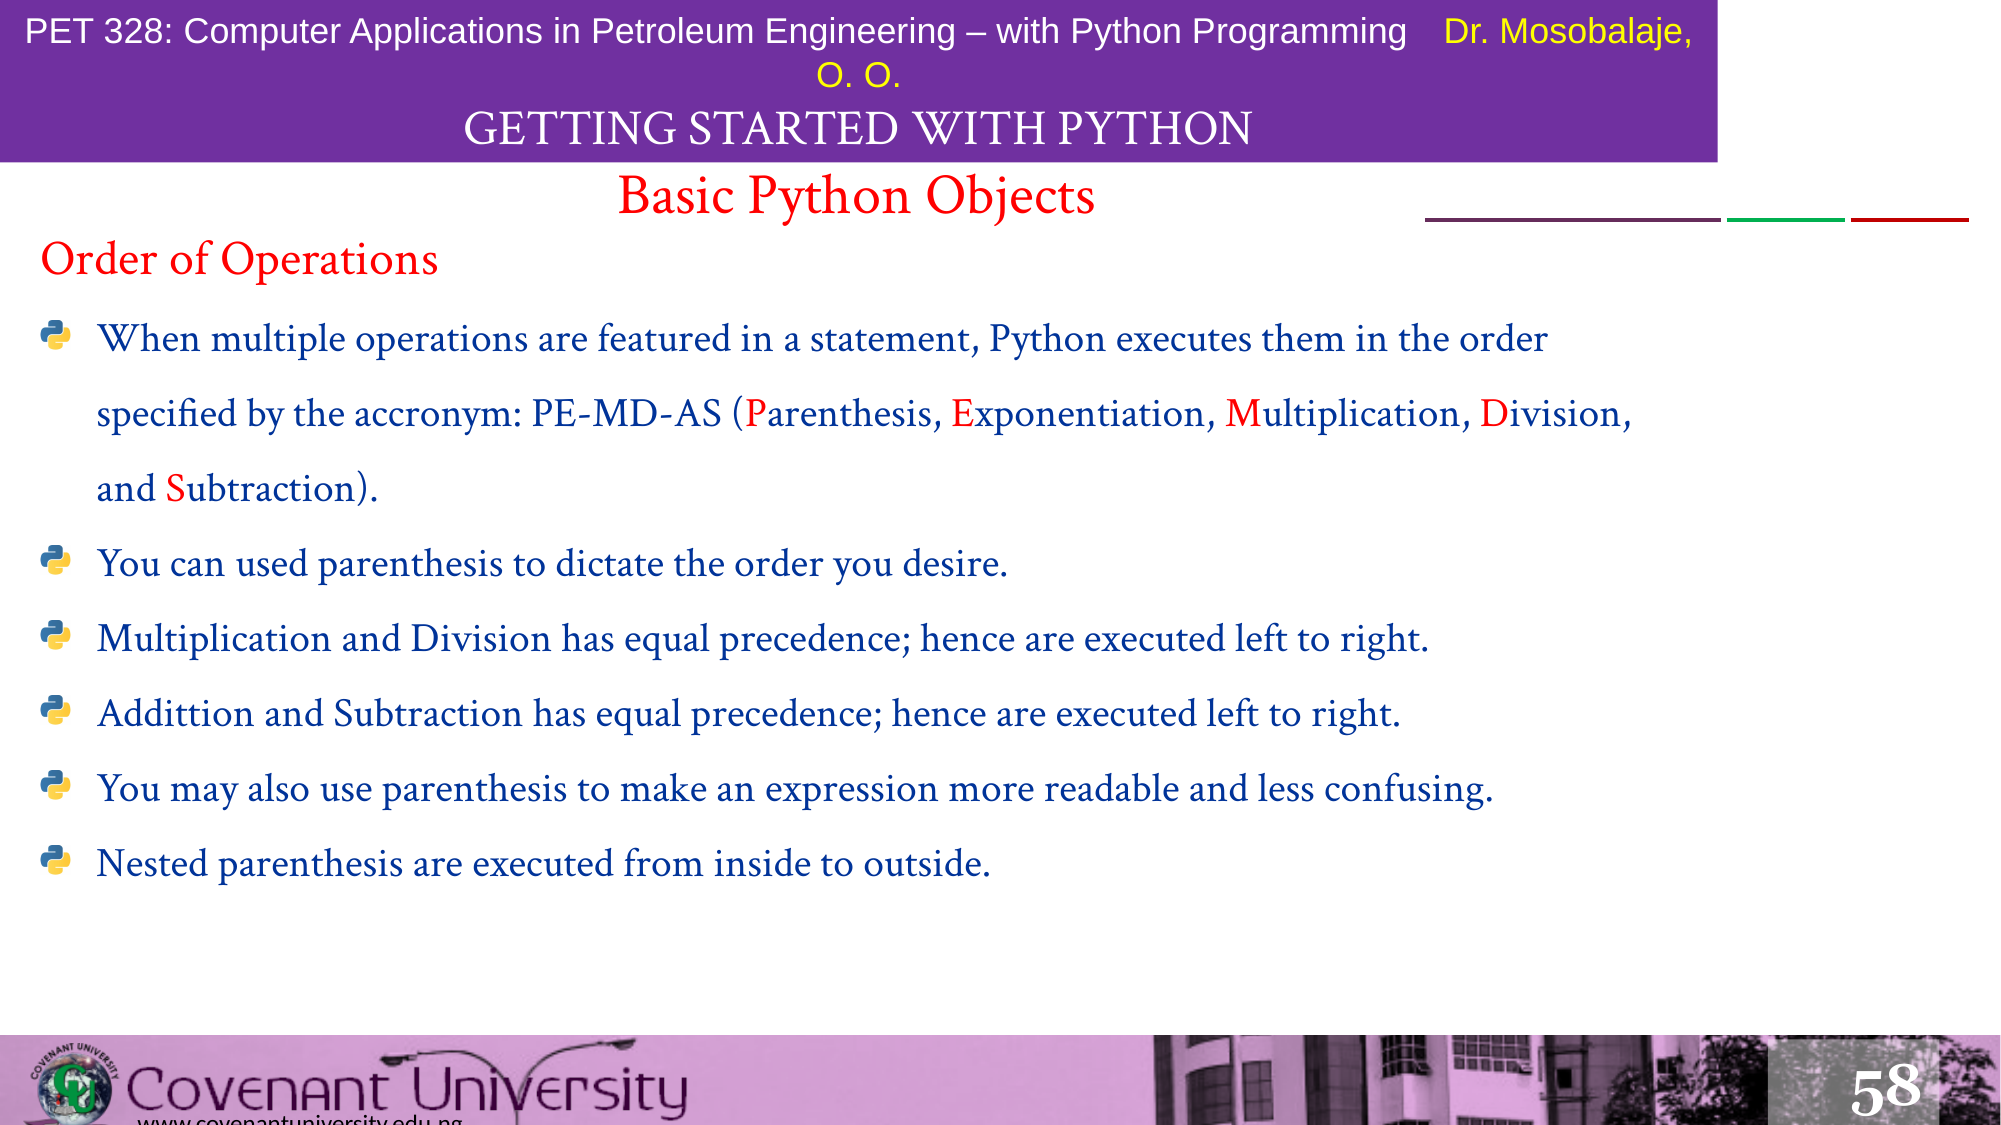

PET 328: Computer Applications in Petroleum Engineering – with Python Programming	Dr. Mosobalaje, O. O.
GETTING STARTED WITH PYTHON

Basic Python Objects
Order of Operations
When multiple operations are featured in a statement, Python executes them in the order specified by the accronym: PE-MD-AS (Parenthesis, Exponentiation, Multiplication, Division, and Subtraction).
You can used parenthesis to dictate the order you desire.
Multiplication and Division has equal precedence; hence are executed left to right.
Addittion and Subtraction has equal precedence; hence are executed left to right.
You may also use parenthesis to make an expression more readable and less confusing.
Nested parenthesis are executed from inside to outside.